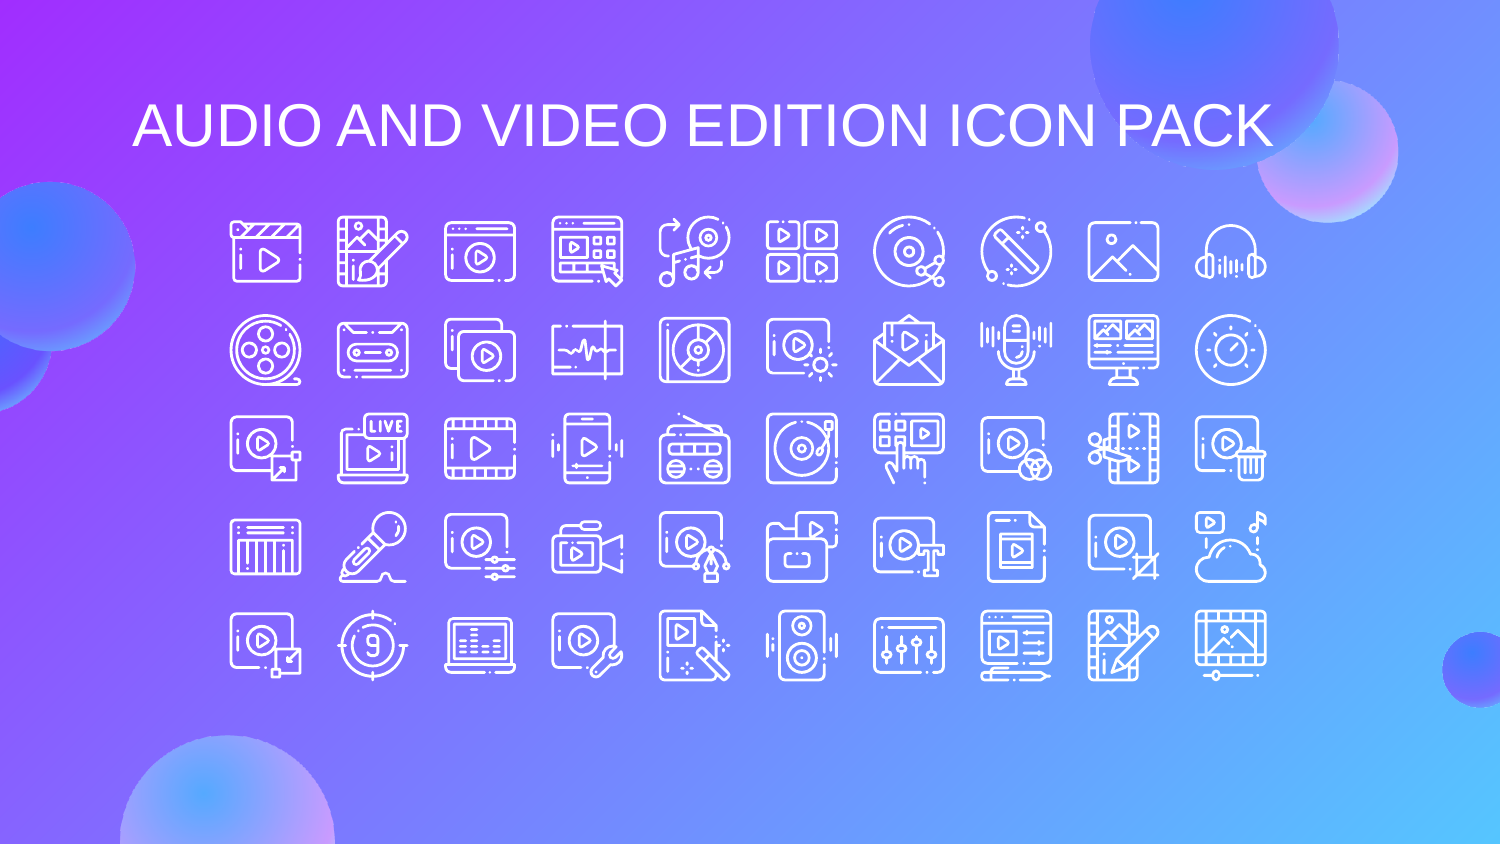

# AUDIO AND VIDEO EDITION ICON PACK